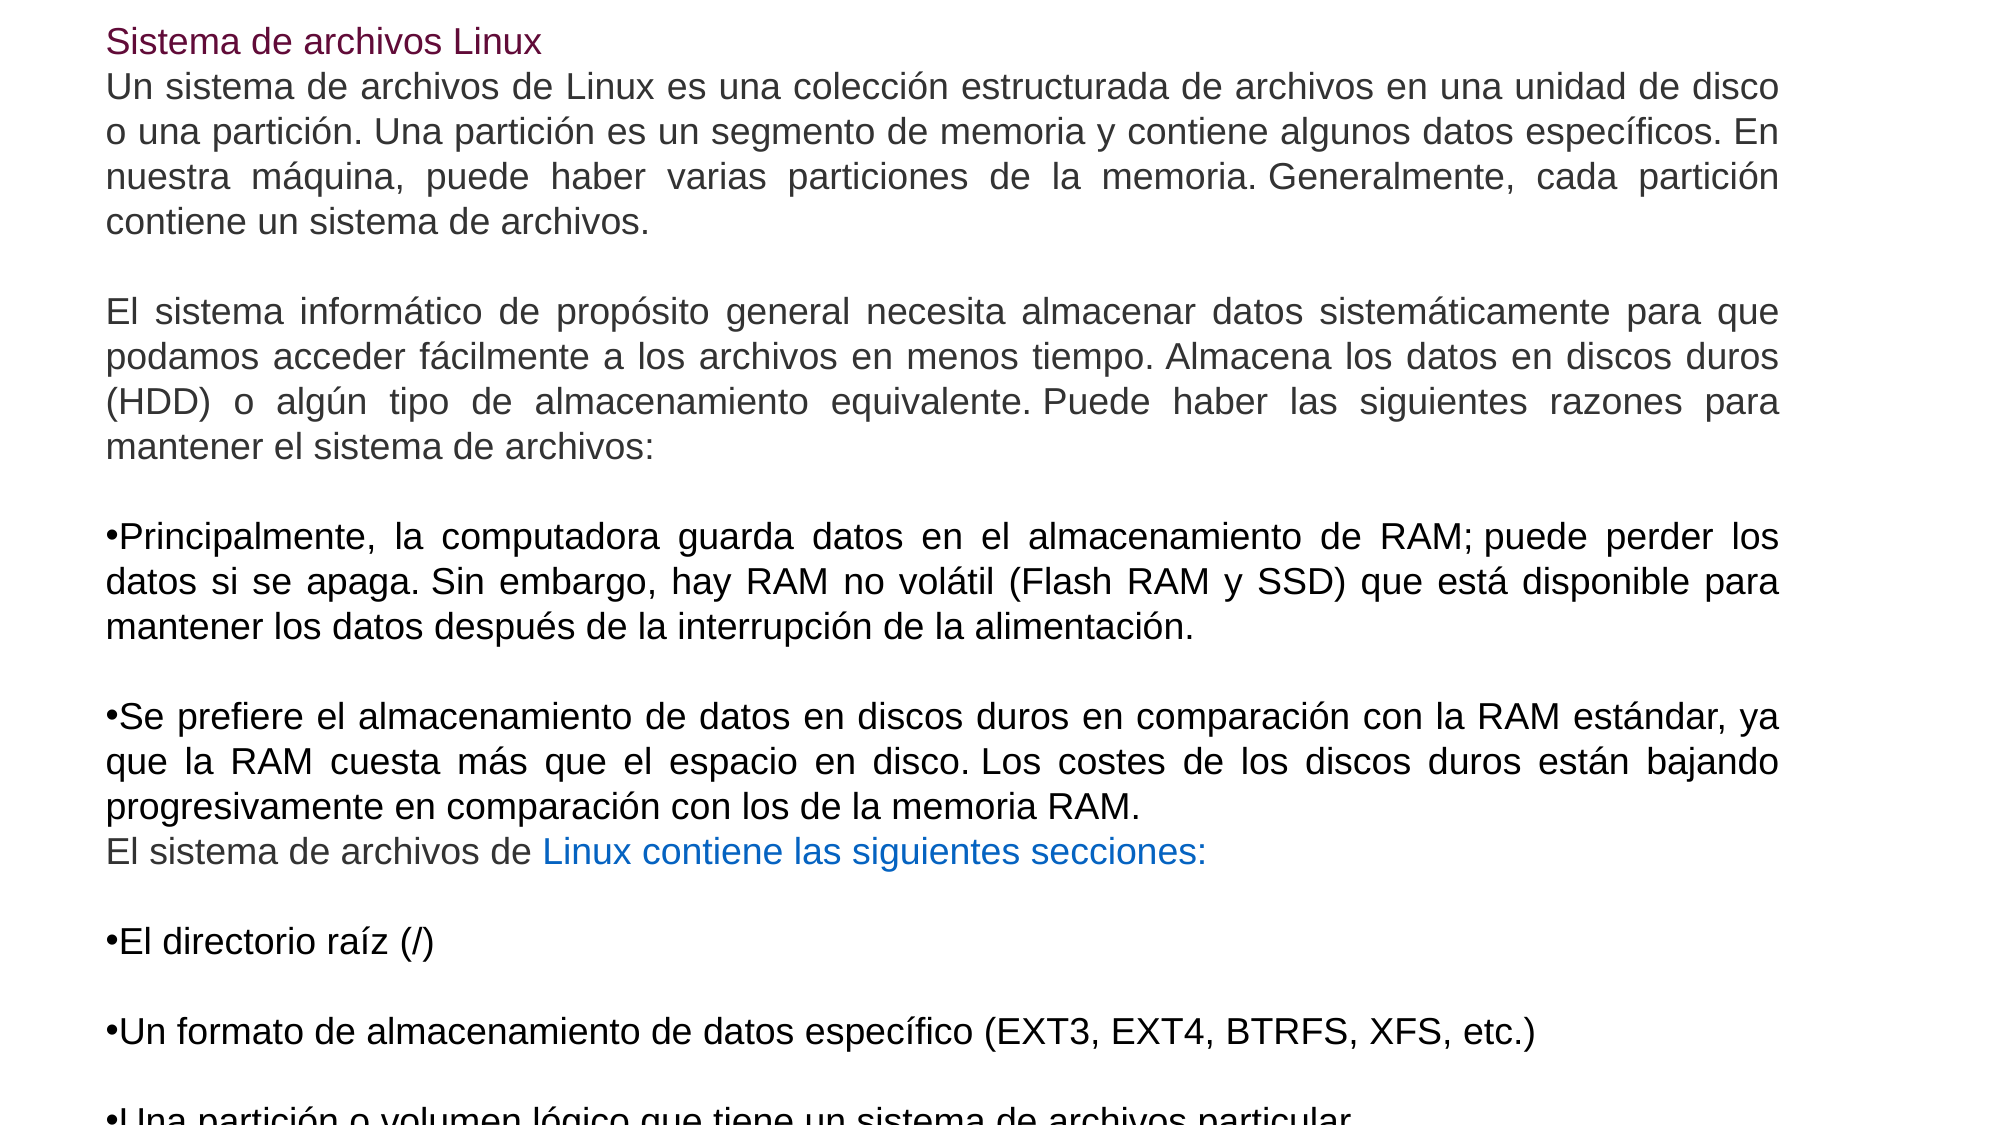

Sistema de archivos Linux
Un sistema de archivos de Linux es una colección estructurada de archivos en una unidad de disco o una partición. Una partición es un segmento de memoria y contiene algunos datos específicos. En nuestra máquina, puede haber varias particiones de la memoria. Generalmente, cada partición contiene un sistema de archivos.

El sistema informático de propósito general necesita almacenar datos sistemáticamente para que podamos acceder fácilmente a los archivos en menos tiempo. Almacena los datos en discos duros (HDD) o algún tipo de almacenamiento equivalente. Puede haber las siguientes razones para mantener el sistema de archivos:

Principalmente, la computadora guarda datos en el almacenamiento de RAM; puede perder los datos si se apaga. Sin embargo, hay RAM no volátil (Flash RAM y SSD) que está disponible para mantener los datos después de la interrupción de la alimentación.

Se prefiere el almacenamiento de datos en discos duros en comparación con la RAM estándar, ya que la RAM cuesta más que el espacio en disco. Los costes de los discos duros están bajando progresivamente en comparación con los de la memoria RAM.
El sistema de archivos de Linux contiene las siguientes secciones:

El directorio raíz (/)

Un formato de almacenamiento de datos específico (EXT3, EXT4, BTRFS, XFS, etc.)

Una partición o volumen lógico que tiene un sistema de archivos particular.